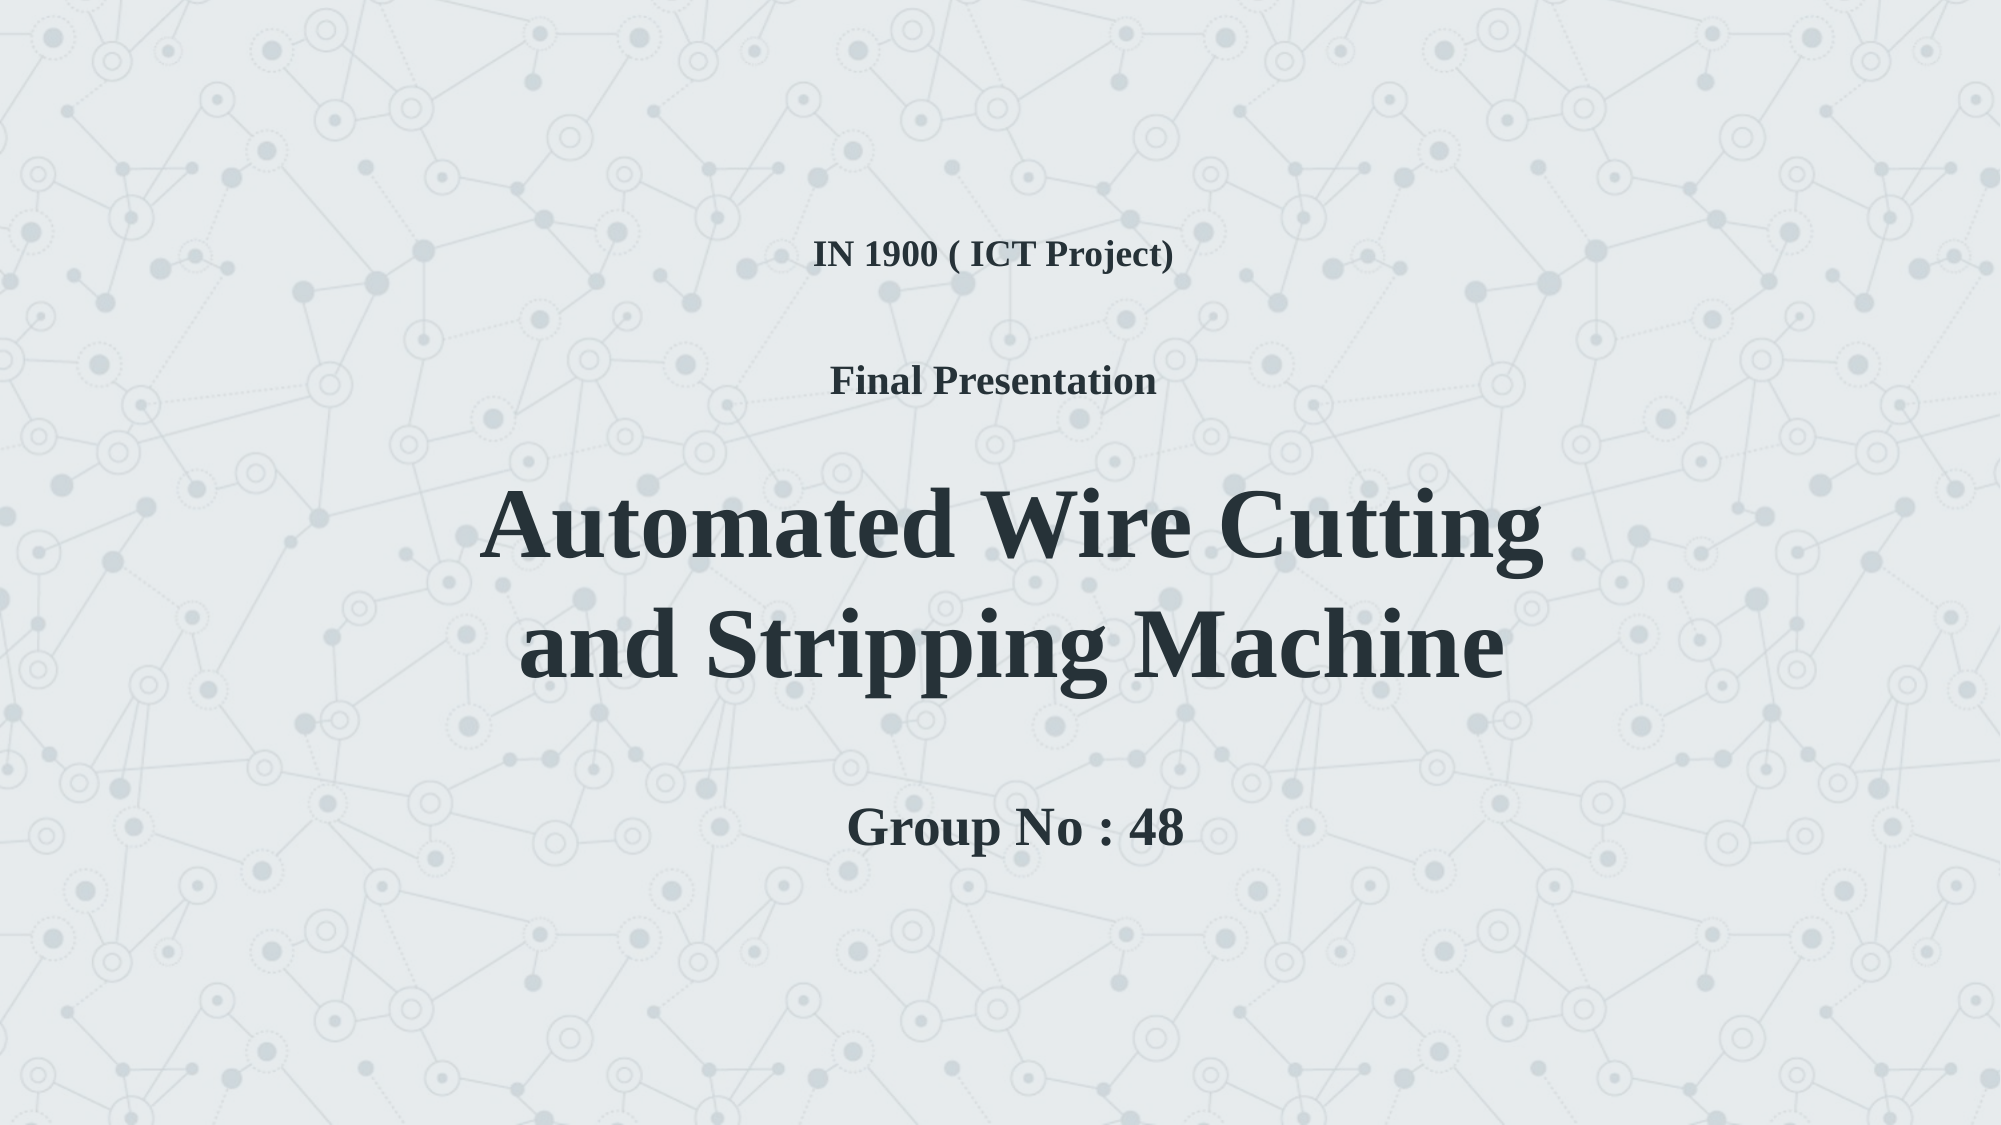

IN 1900 ( ICT Project)
Final Presentation
Automated Wire Cutting and Stripping Machine
Group No : 48